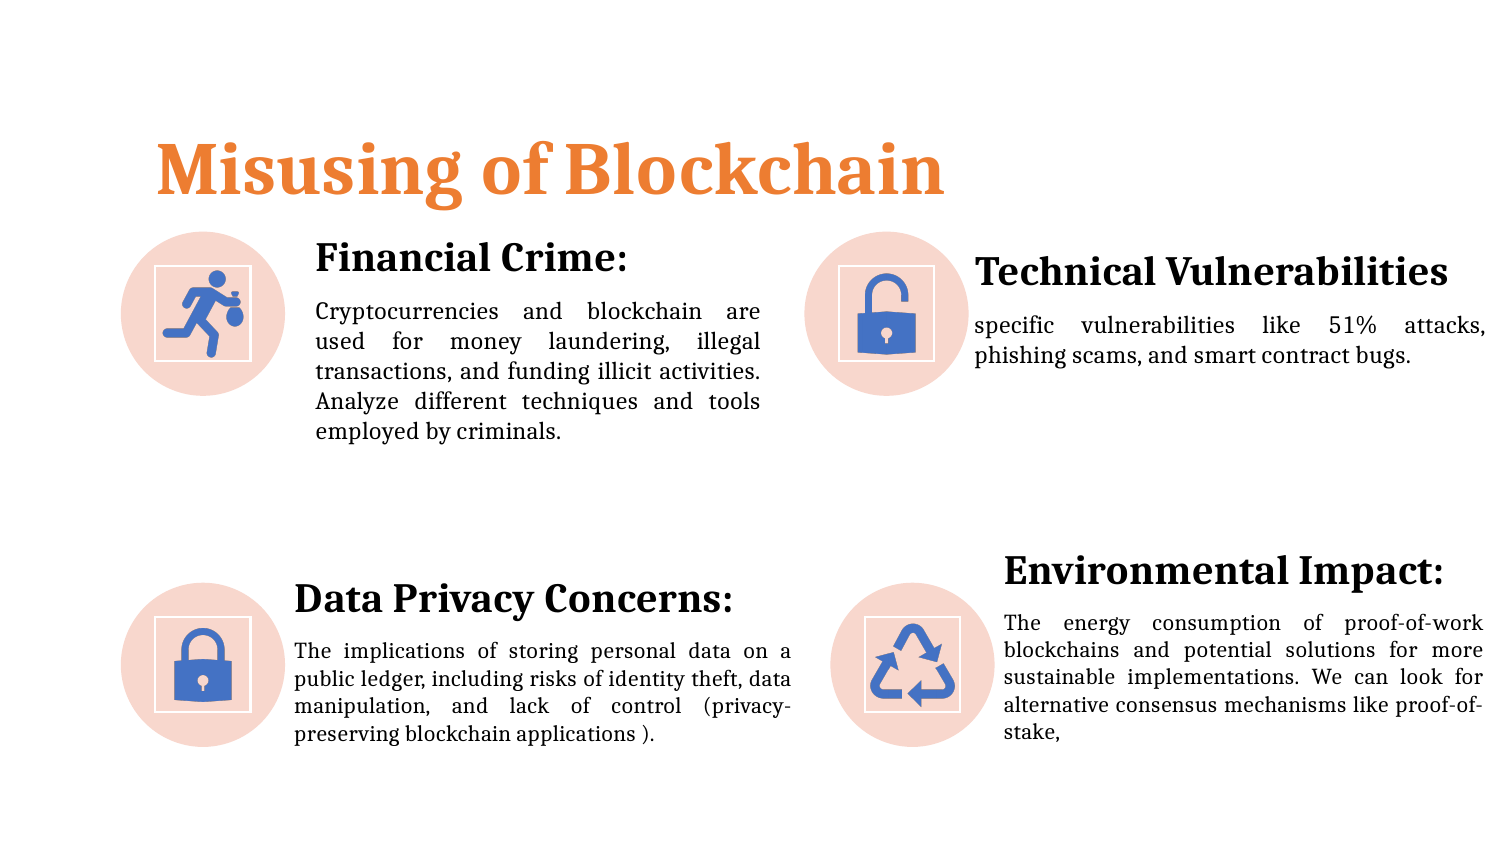

# Misusing of Blockchain
Financial Crime:
Cryptocurrencies and blockchain are used for money laundering, illegal transactions, and funding illicit activities. Analyze different techniques and tools employed by criminals.
Technical Vulnerabilities
specific vulnerabilities like 51% attacks, phishing scams, and smart contract bugs.
Data Privacy Concerns:
The implications of storing personal data on a public ledger, including risks of identity theft, data manipulation, and lack of control (privacy-preserving blockchain applications ).
Environmental Impact:
The energy consumption of proof-of-work blockchains and potential solutions for more sustainable implementations. We can look for alternative consensus mechanisms like proof-of-stake,